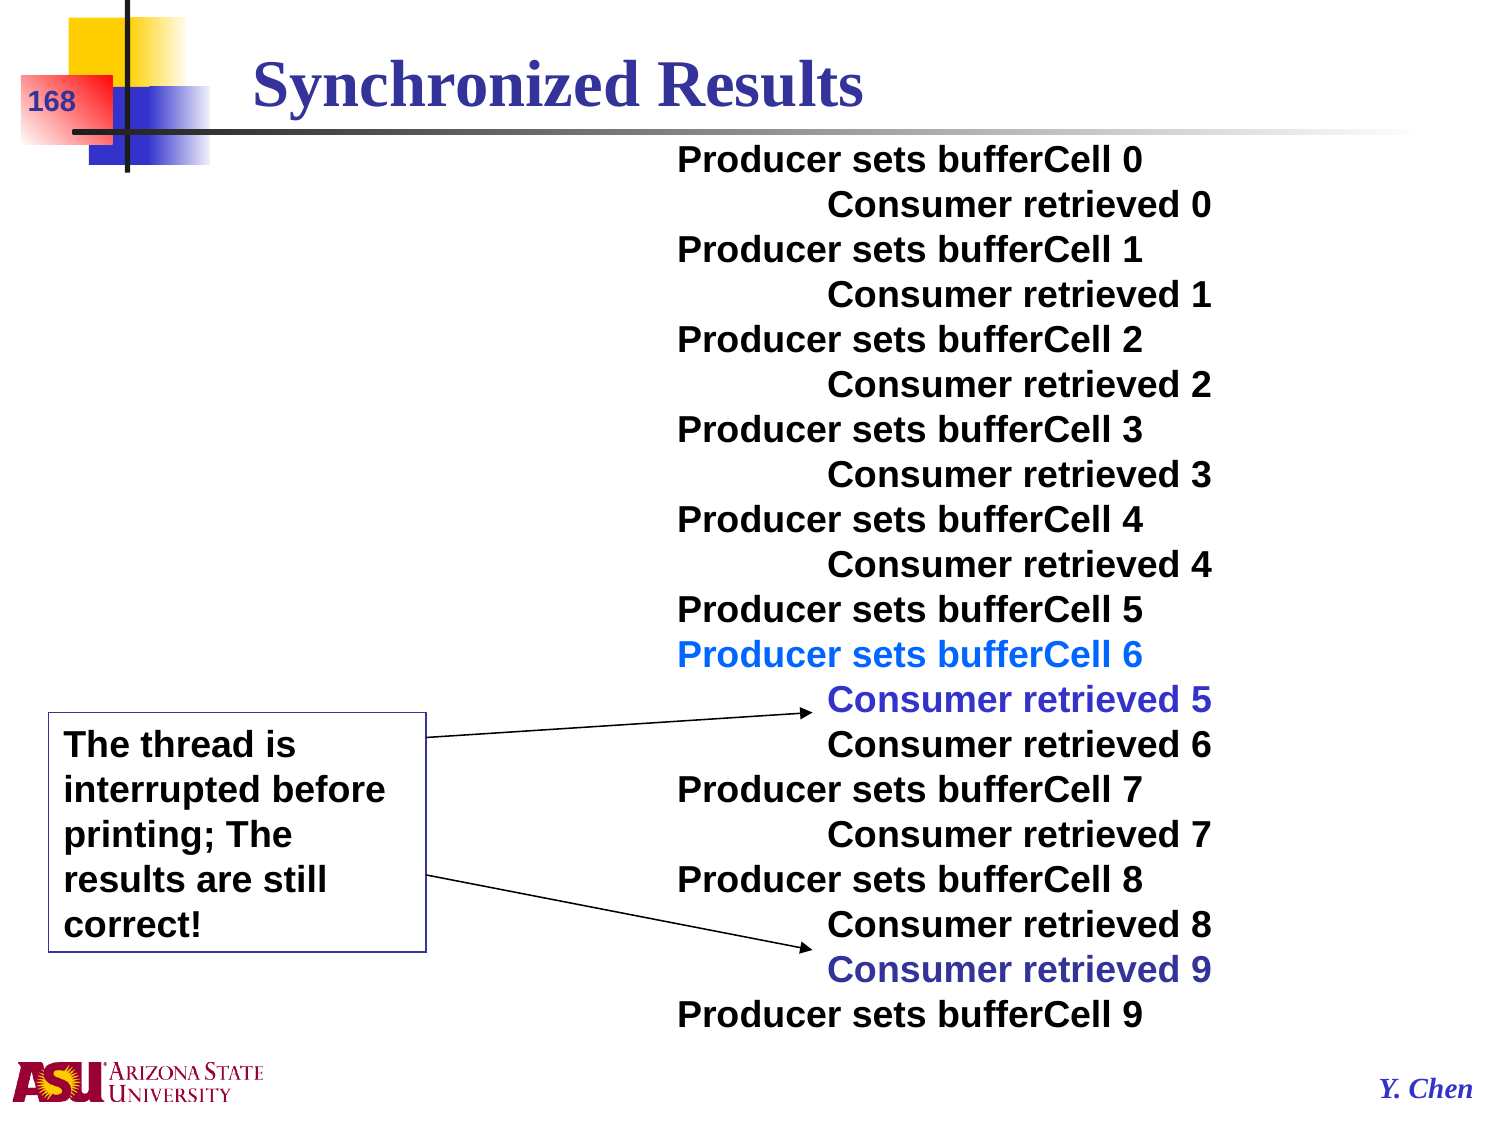

# Synchronized Results
168
Producer sets bufferCell 0
	Consumer retrieved 0
Producer sets bufferCell 1
	Consumer retrieved 1
Producer sets bufferCell 2
	Consumer retrieved 2
Producer sets bufferCell 3
	Consumer retrieved 3
Producer sets bufferCell 4
	Consumer retrieved 4
Producer sets bufferCell 5
Producer sets bufferCell 6
	Consumer retrieved 5
	Consumer retrieved 6
Producer sets bufferCell 7
	Consumer retrieved 7
Producer sets bufferCell 8
	Consumer retrieved 8
	Consumer retrieved 9
Producer sets bufferCell 9
The thread is interrupted before printing; The results are still correct!